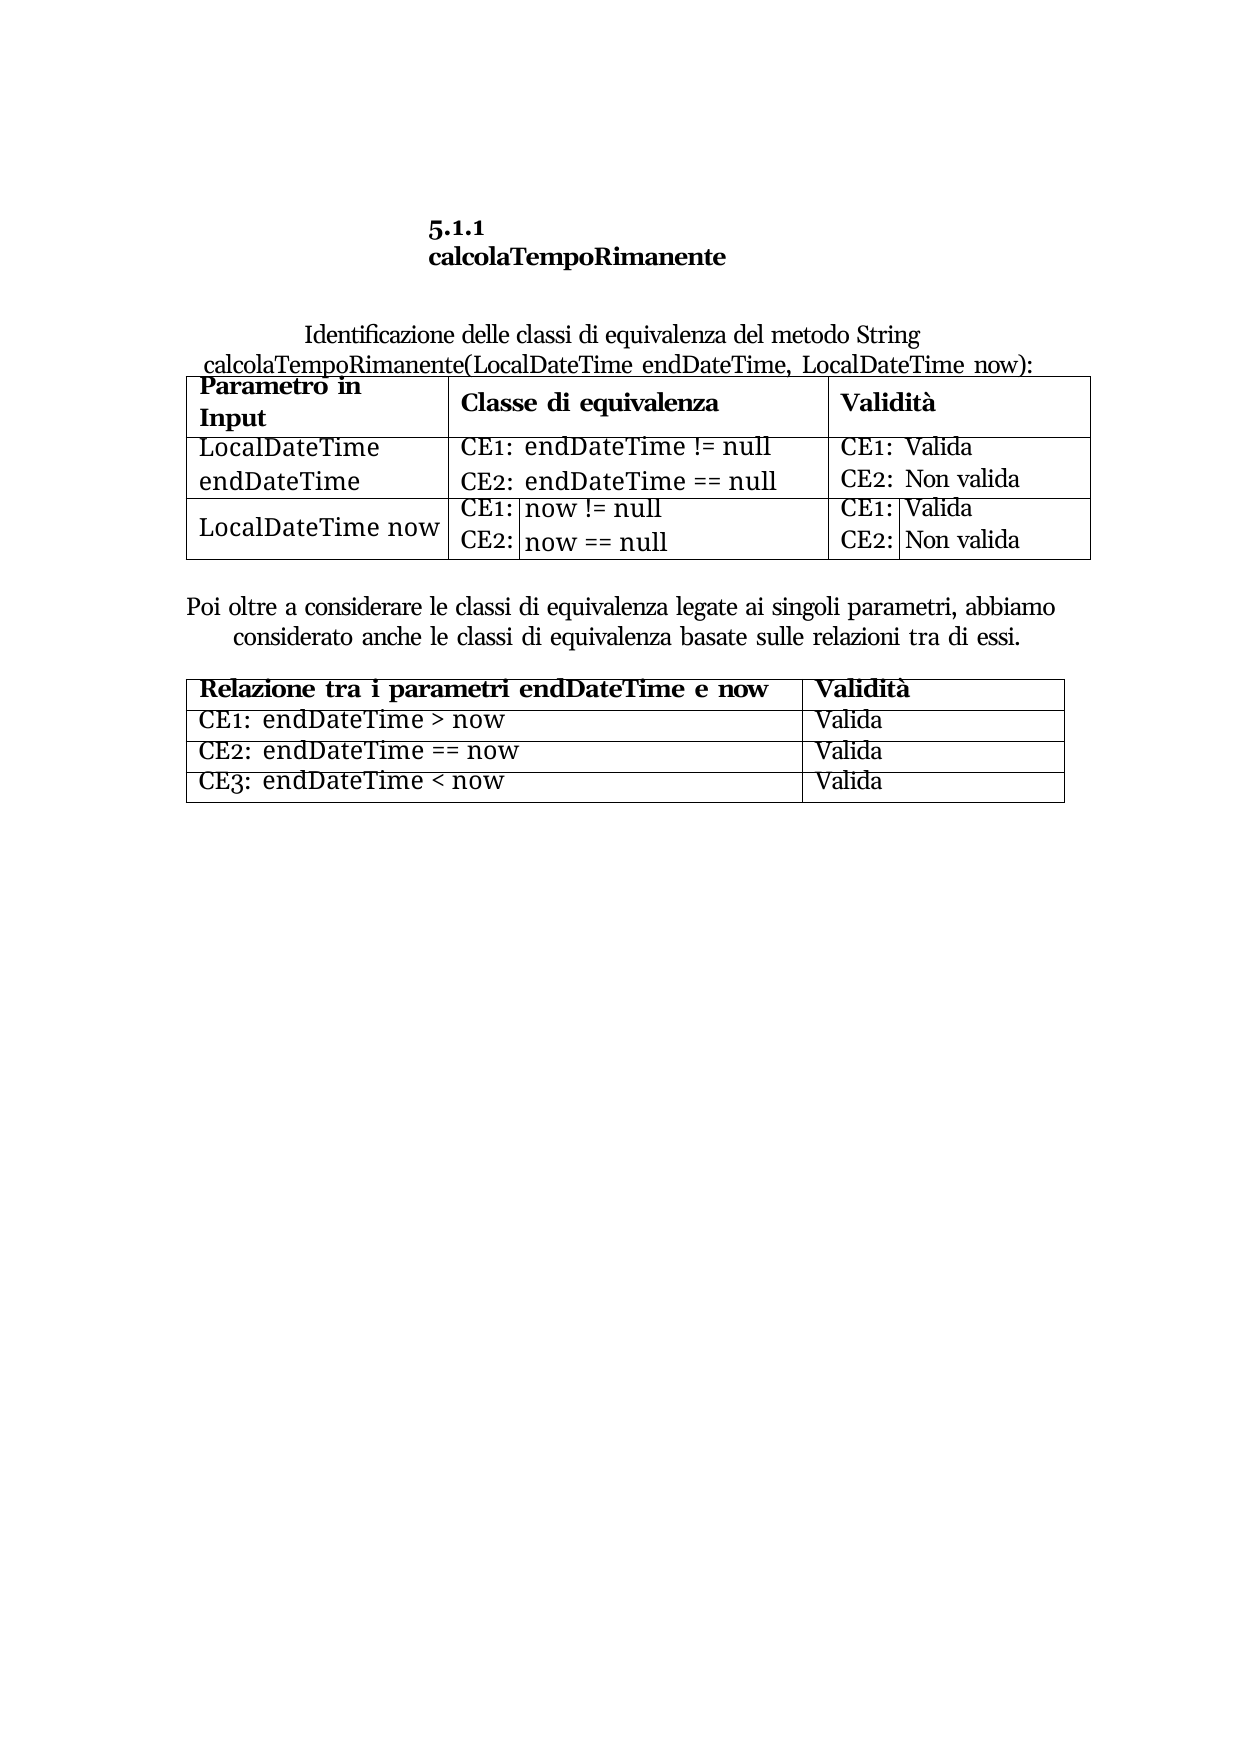

5.1.1	calcolaTempoRimanente

Identificazione delle classi di equivalenza del metodo String  calcolaTempoRimanente(LocalDateTime endDateTime, LocalDateTime now):
| Parametro in Input | Classe di equivalenza |  | Validità |  |
| --- | --- | --- | --- | --- |
| LocalDateTime endDateTime | CE1: endDateTime != null CE2: endDateTime == null |  | CE1: CE2: | Valida Non valida |
| LocalDateTime now | CE1: CE2: | now != null now == null | CE1: CE2: | Valida Non valida |
Poi oltre a considerare le classi di equivalenza legate ai singoli parametri, abbiamo  considerato anche le classi di equivalenza basate sulle relazioni tra di essi.
| Relazione tra i parametri endDateTime e now | Validità |
| --- | --- |
| CE1: endDateTime > now | Valida |
| CE2: endDateTime == now | Valida |
| CE3: endDateTime < now | Valida |